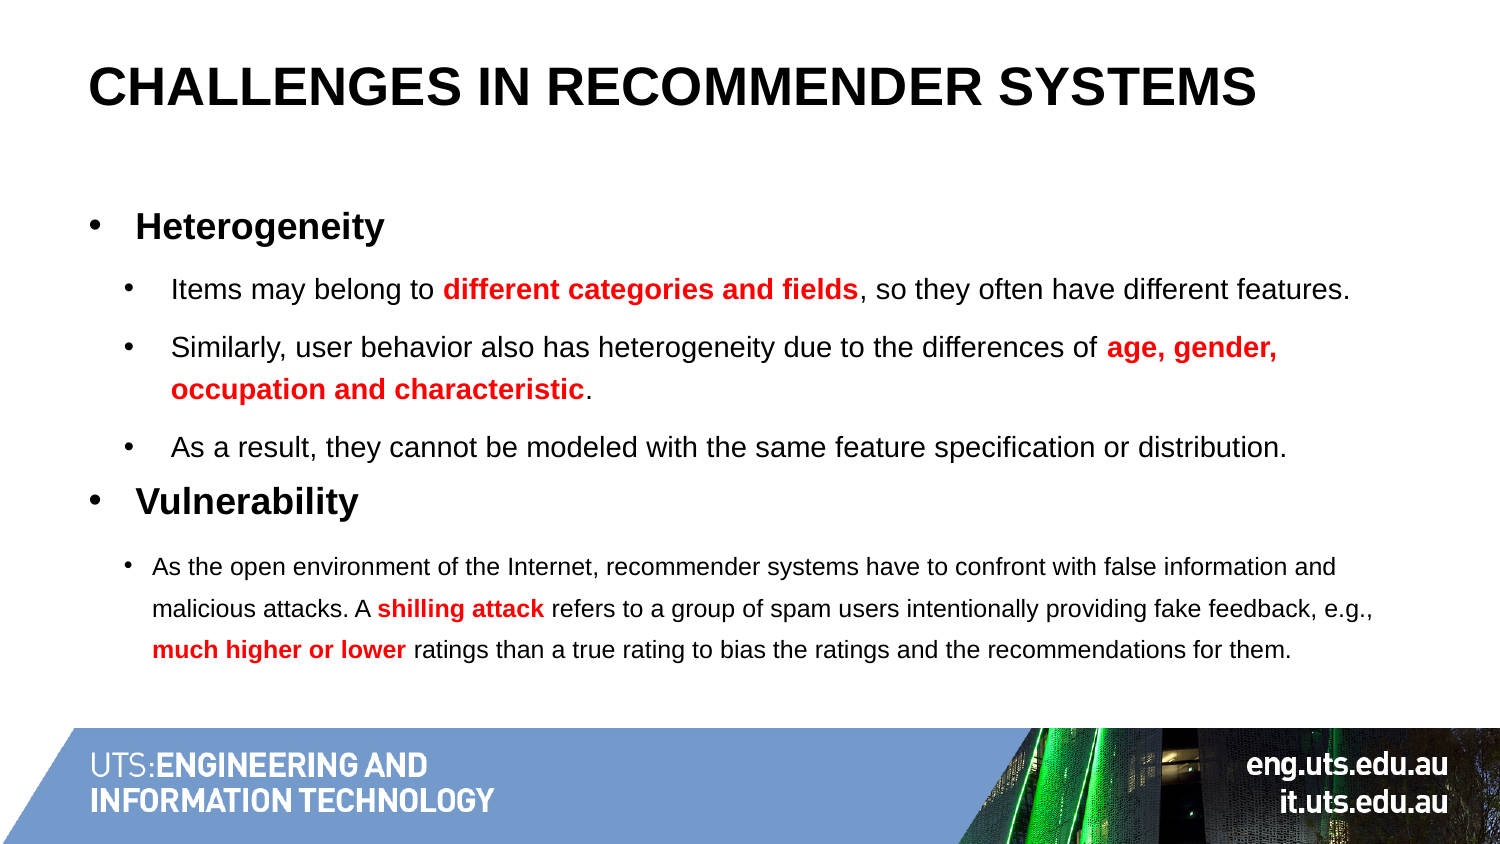

# Challenges in Recommender Systems
Heterogeneity
Items may belong to different categories and fields, so they often have different features.
Similarly, user behavior also has heterogeneity due to the differences of age, gender, occupation and characteristic.
As a result, they cannot be modeled with the same feature specification or distribution.
Vulnerability
As the open environment of the Internet, recommender systems have to confront with false information and malicious attacks. A shilling attack refers to a group of spam users intentionally providing fake feedback, e.g., much higher or lower ratings than a true rating to bias the ratings and the recommendations for them.